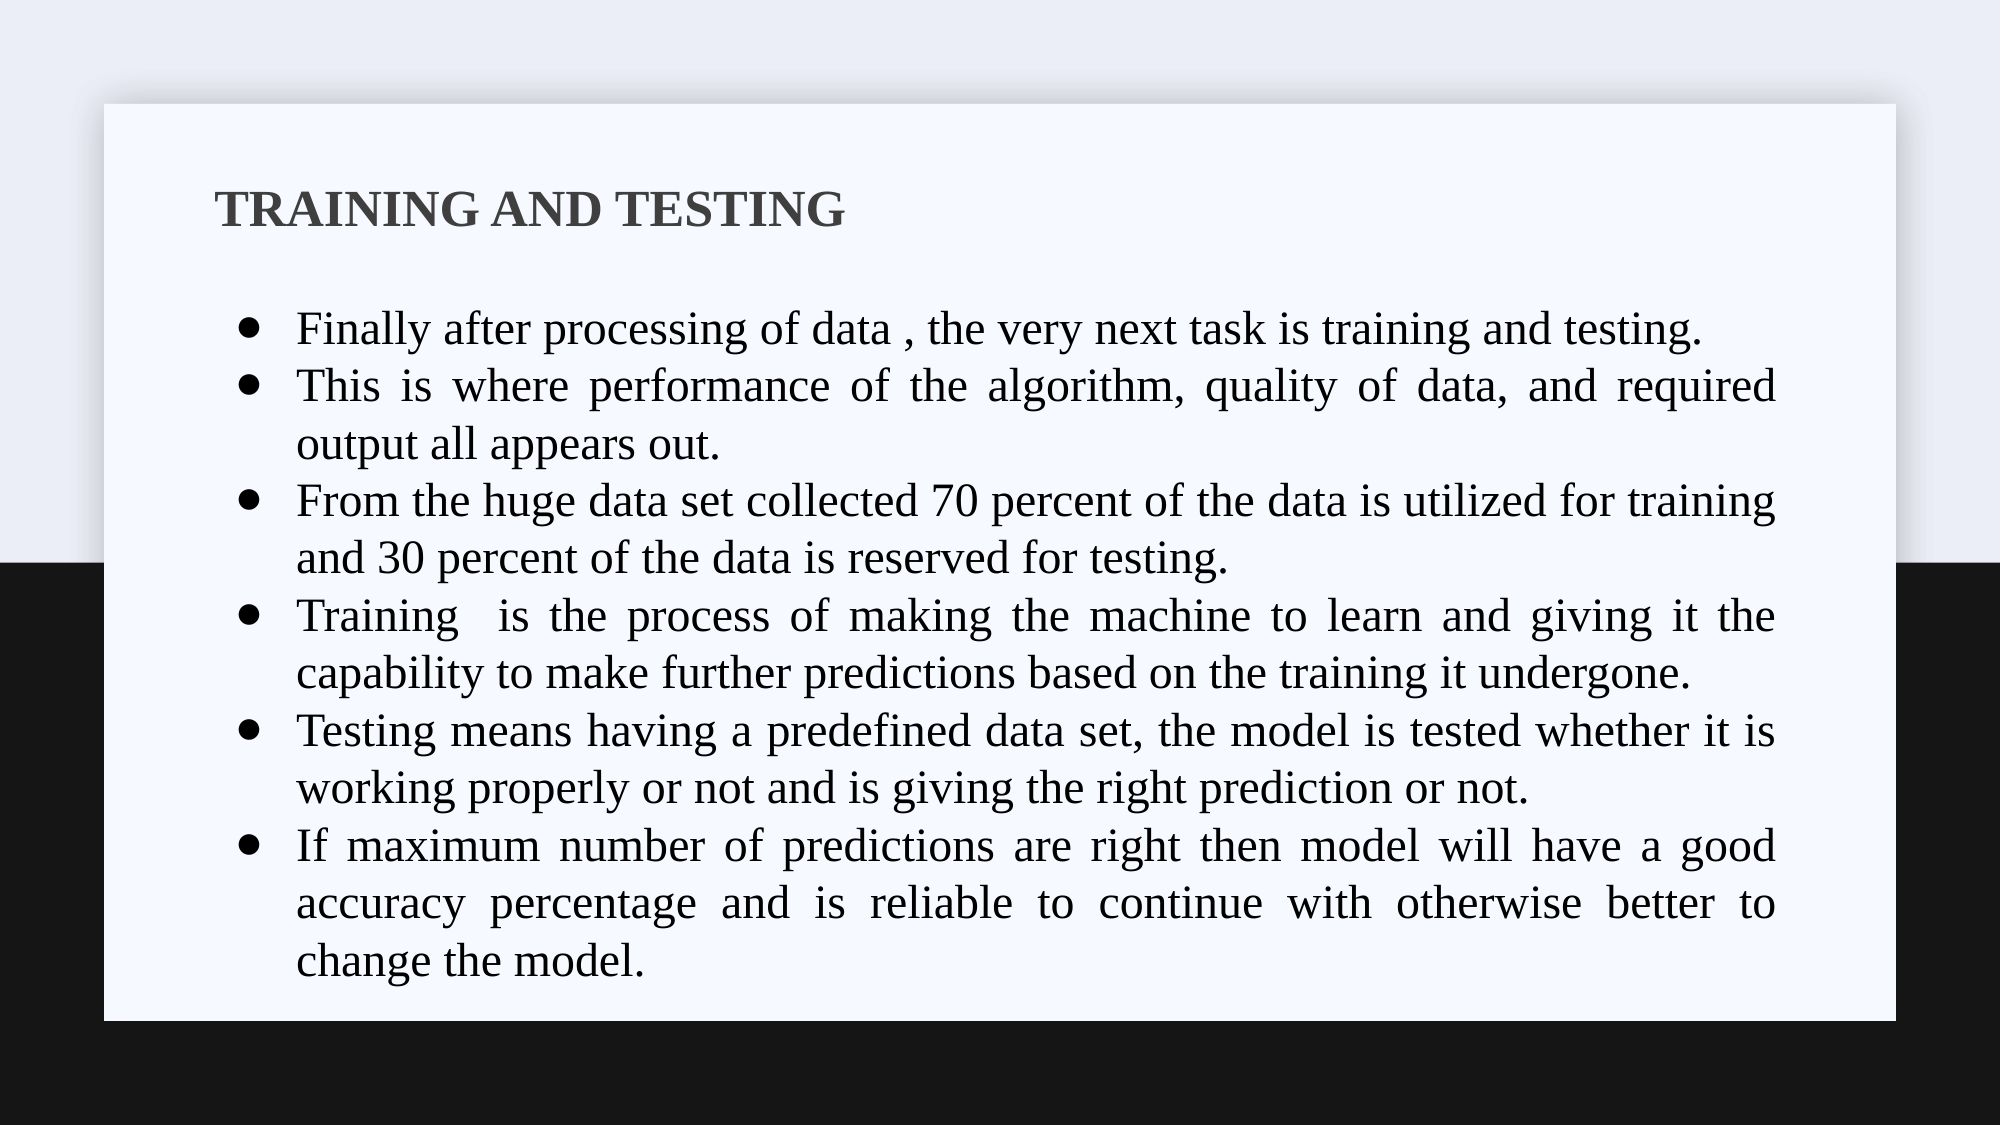

# TRAINING AND TESTING
Finally after processing of data , the very next task is training and testing.
This is where performance of the algorithm, quality of data, and required output all appears out.
From the huge data set collected 70 percent of the data is utilized for training and 30 percent of the data is reserved for testing.
Training  is the process of making the machine to learn and giving it the capability to make further predictions based on the training it undergone.
Testing means having a predefined data set, the model is tested whether it is working properly or not and is giving the right prediction or not.
If maximum number of predictions are right then model will have a good accuracy percentage and is reliable to continue with otherwise better to change the model.